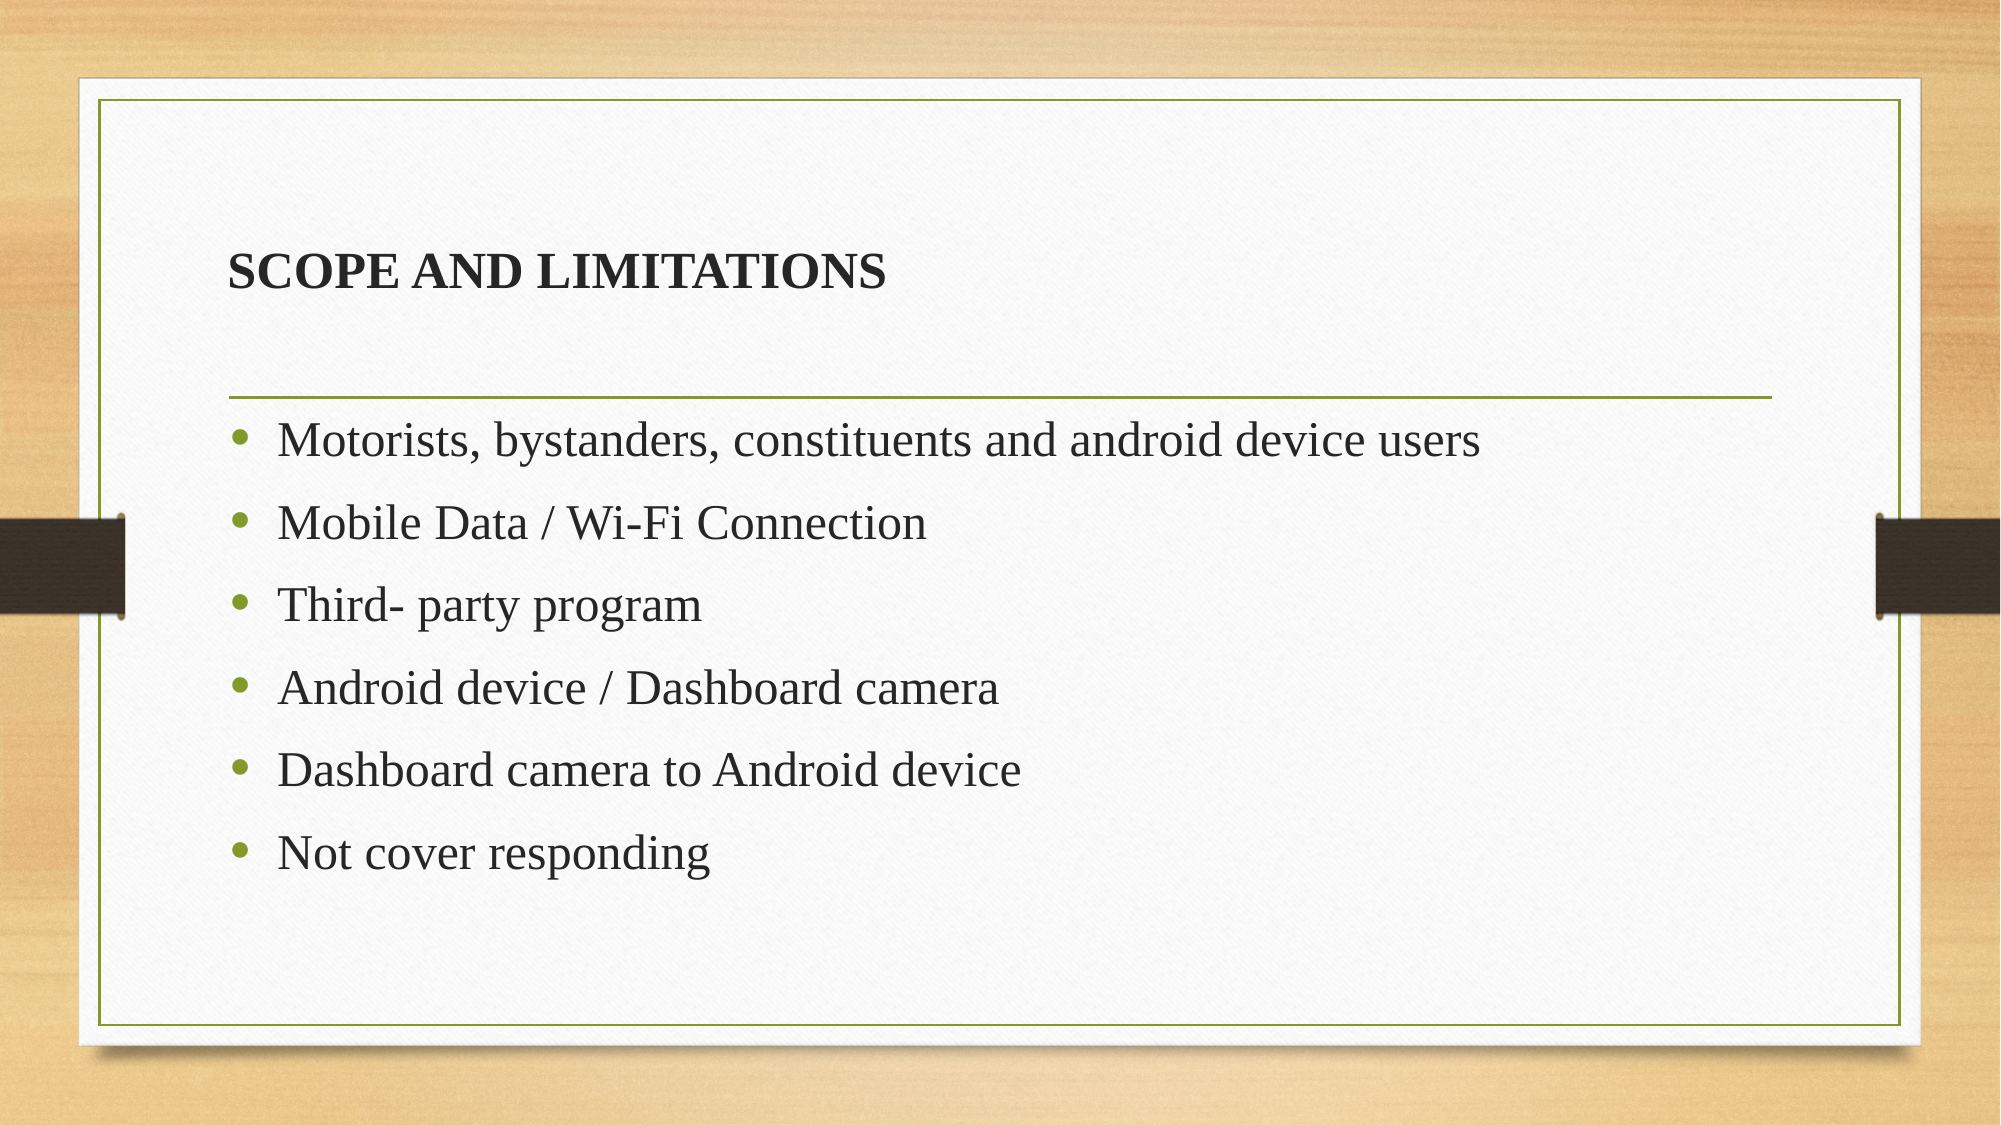

# SCOPE AND LIMITATIONS
Motorists, bystanders, constituents and android device users
Mobile Data / Wi-Fi Connection
Third- party program
Android device / Dashboard camera
Dashboard camera to Android device
Not cover responding